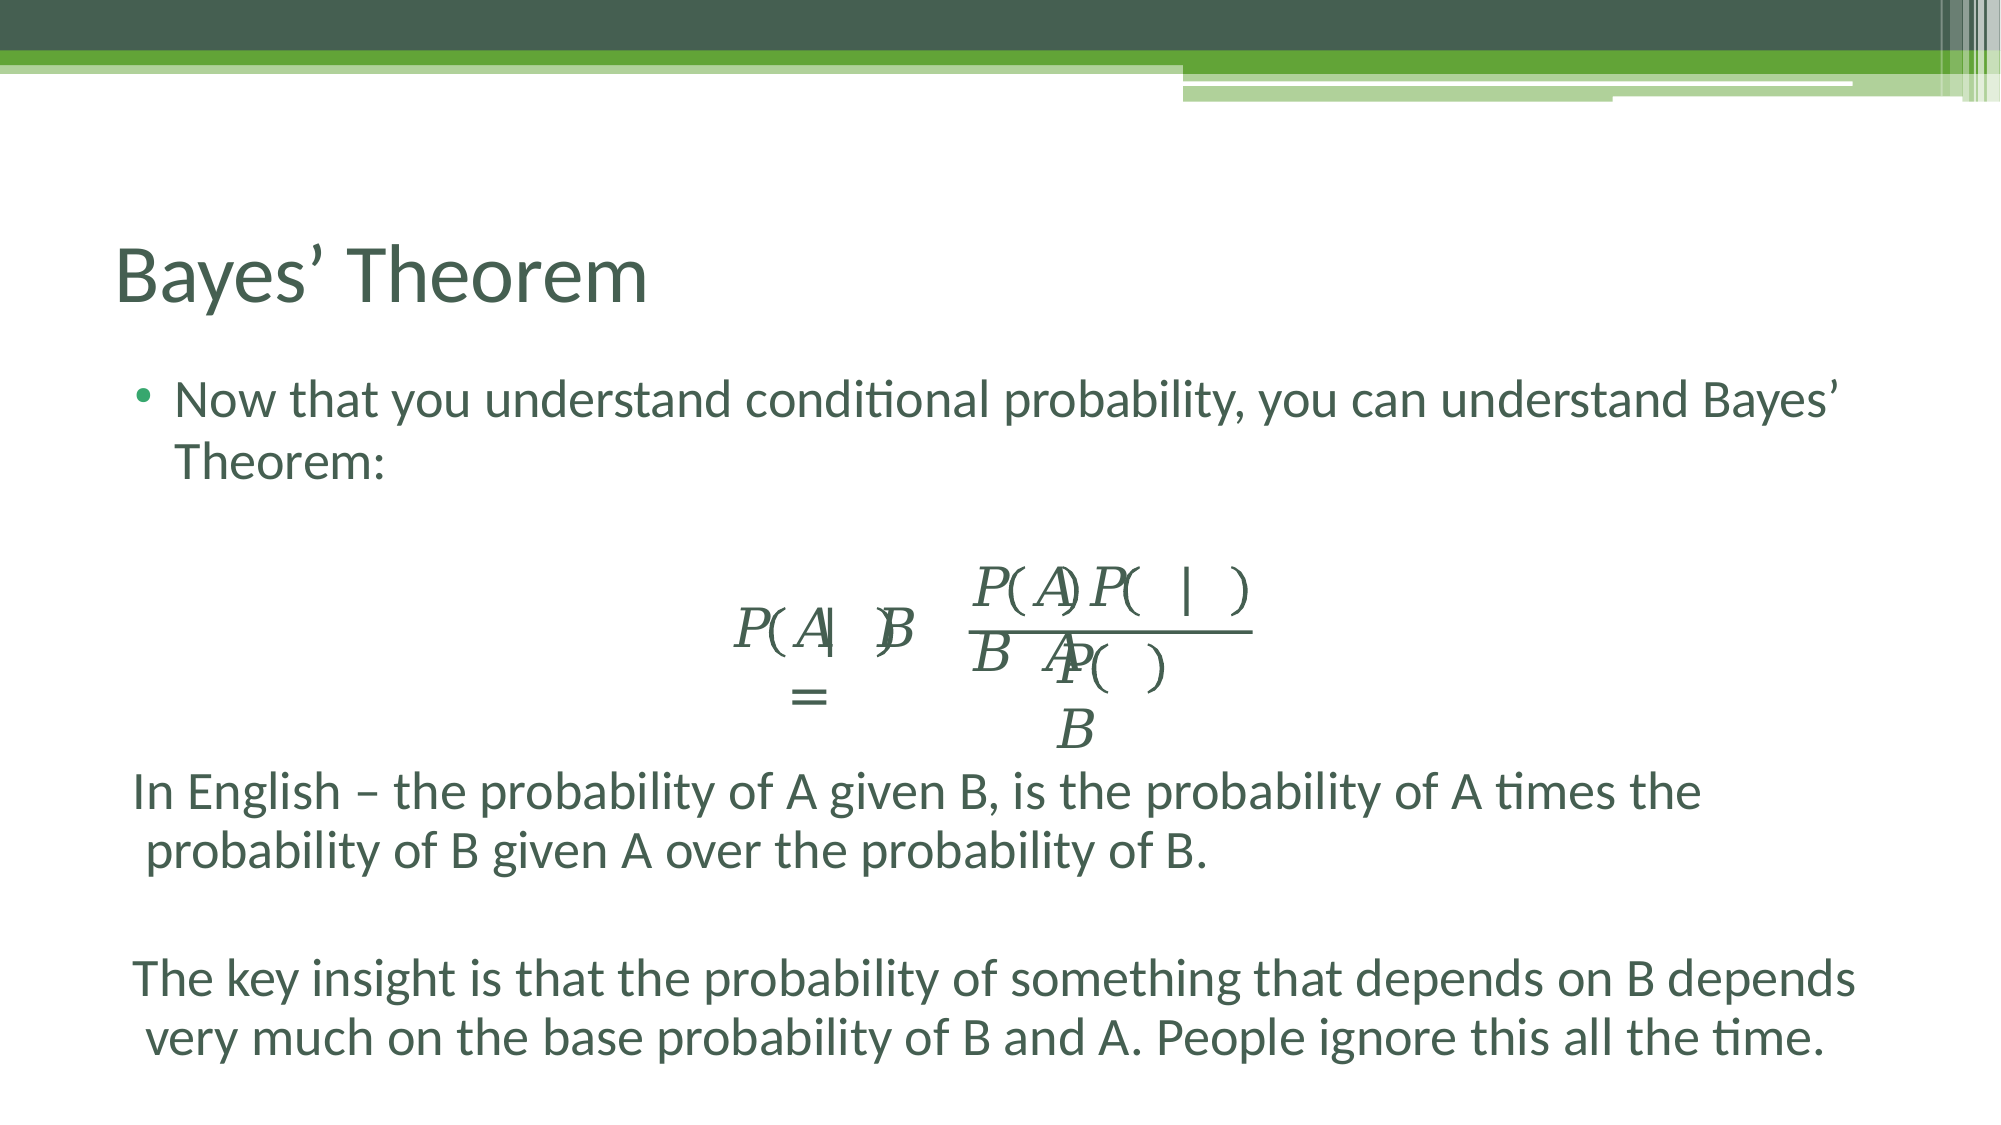

# Bayes’ Theorem
Now that you understand conditional probability, you can understand Bayes’
Theorem:
𝑃	𝐴	𝑃	𝐵 𝐴

𝑃	𝐴  𝐵	=

𝑃	𝐵

In English – the probability of A given B, is the probability of A times the  probability of B given A over the probability of B.

The key insight is that the probability of something that depends on B depends  very much on the base probability of B and A. People ignore this all the time.